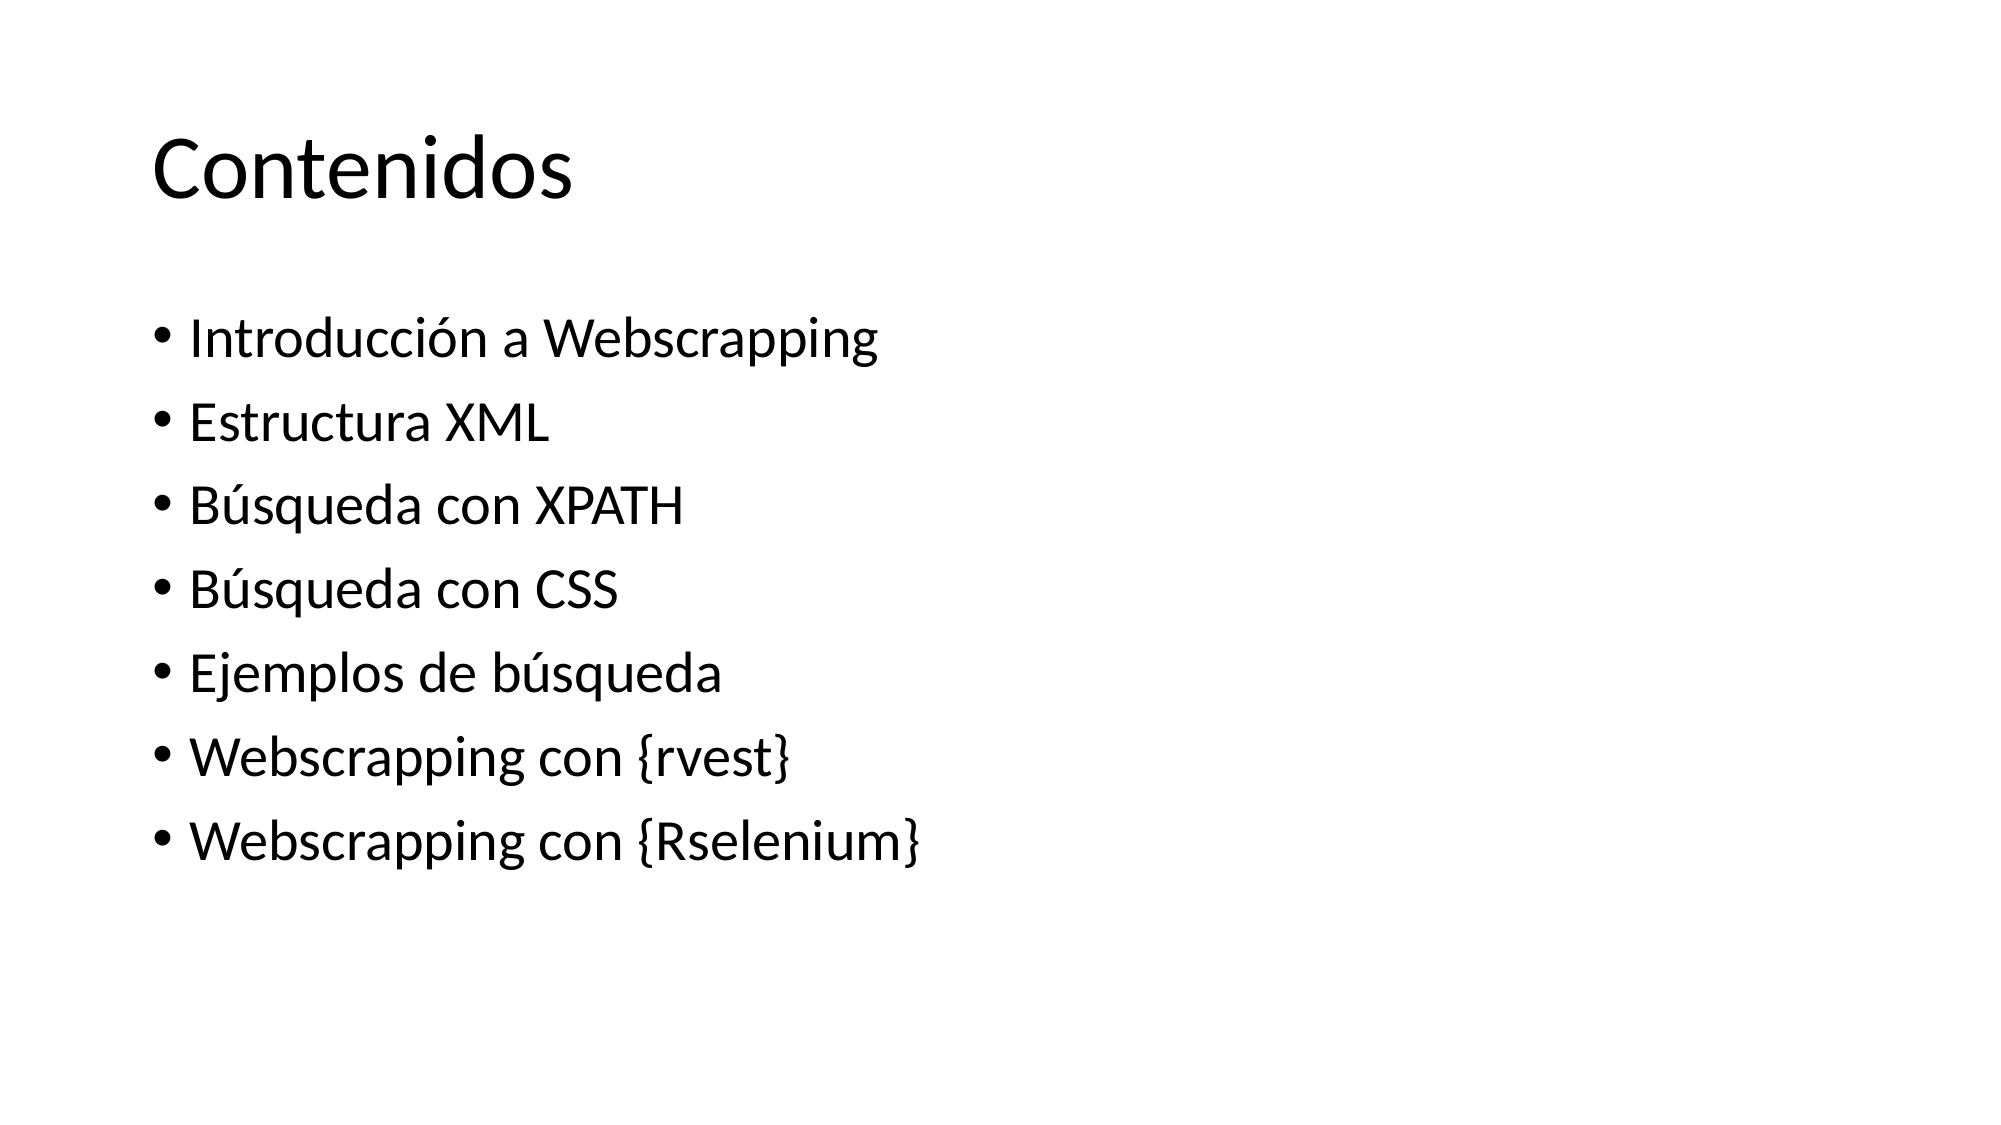

# Contenidos
Introducción a Webscrapping
Estructura XML
Búsqueda con XPATH
Búsqueda con CSS
Ejemplos de búsqueda
Webscrapping con {rvest}
Webscrapping con {Rselenium}